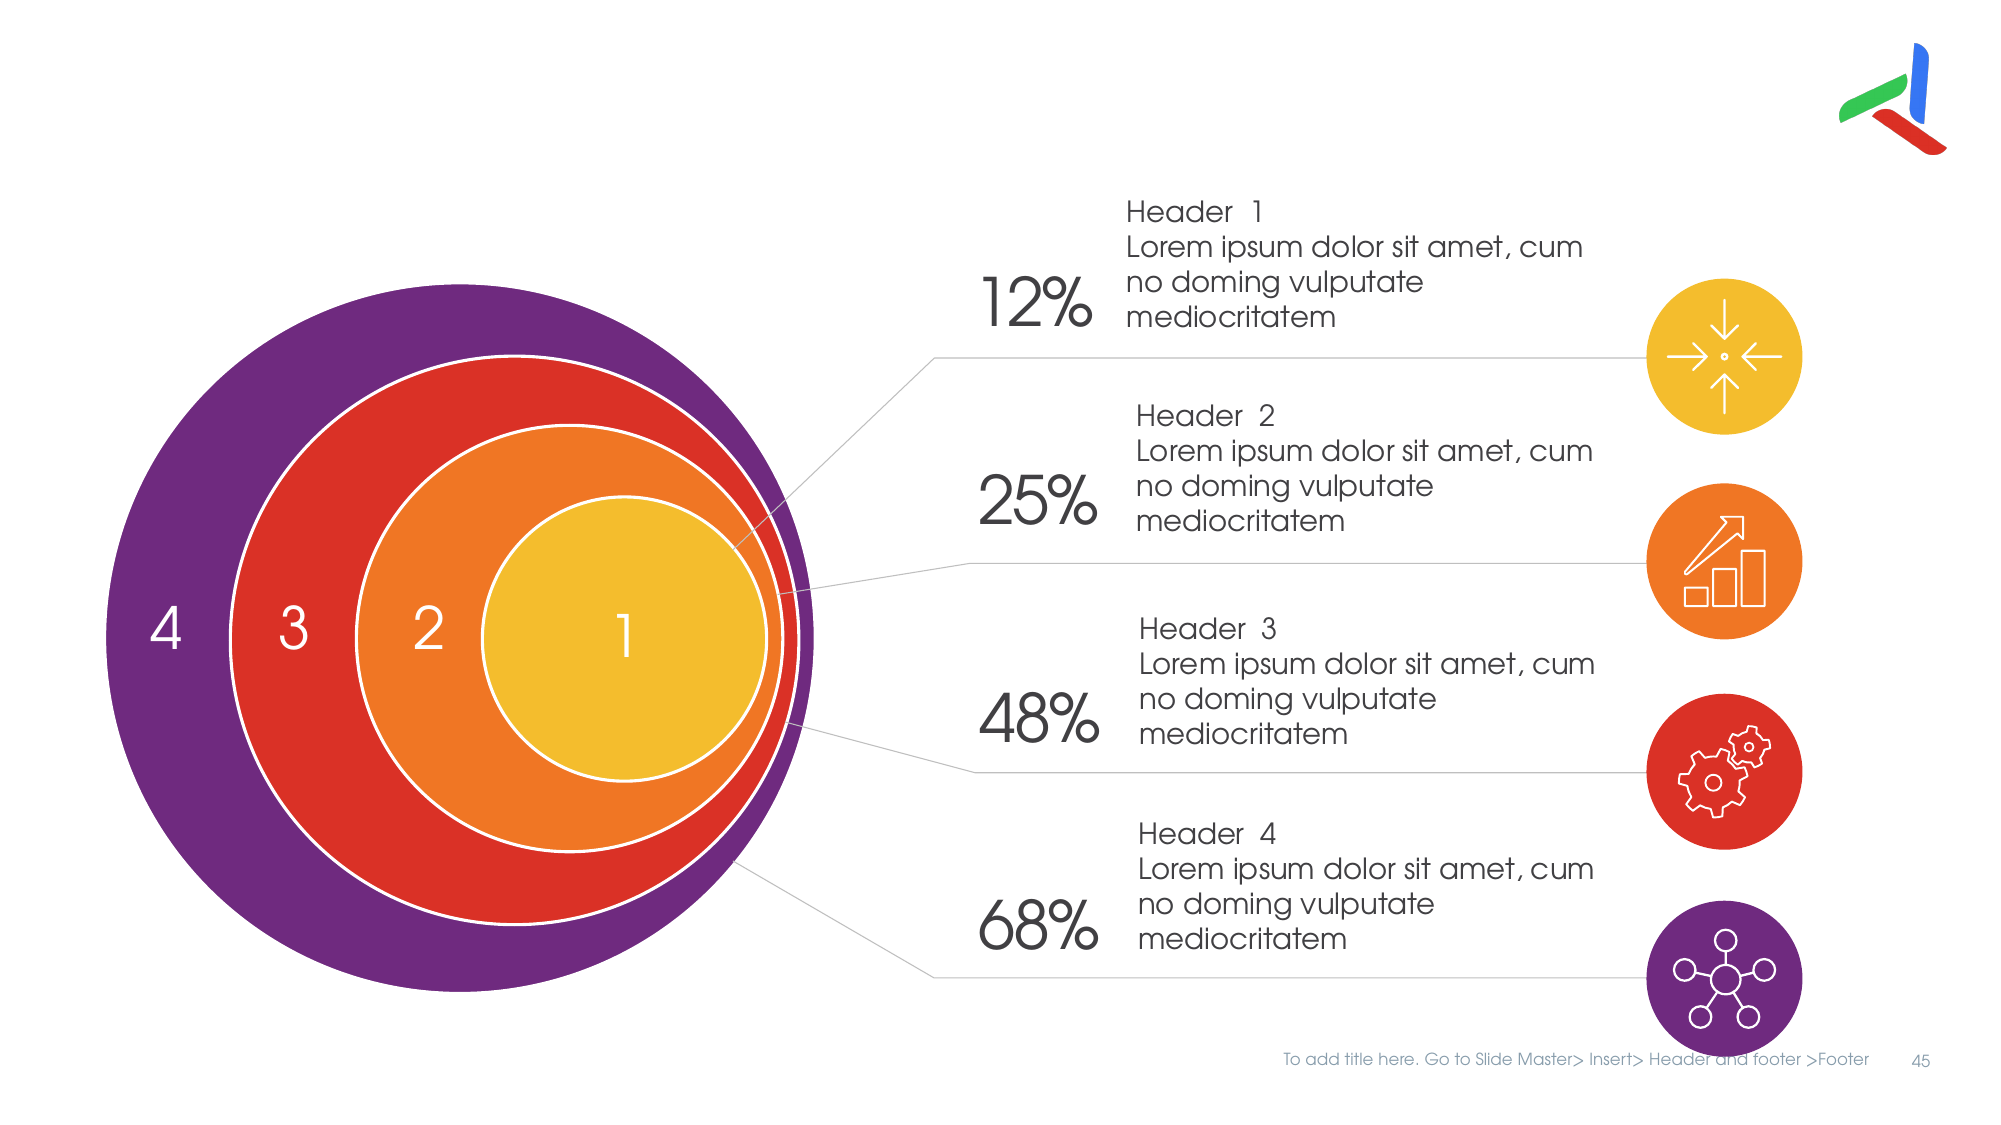

#

Header  1
Lorem ipsum dolor sit amet, cum no doming vulputate mediocritatem
12%

1

Header  2
Lorem ipsum dolor sit amet, cum no doming vulputate mediocritatem
25%

4
3
2
Header  3
Lorem ipsum dolor sit amet, cum no doming vulputate mediocritatem
48%

Header  4
Lorem ipsum dolor sit amet, cum no doming vulputate mediocritatem
68%

To add title here. Go to Slide Master> Insert> Header and footer >Footer